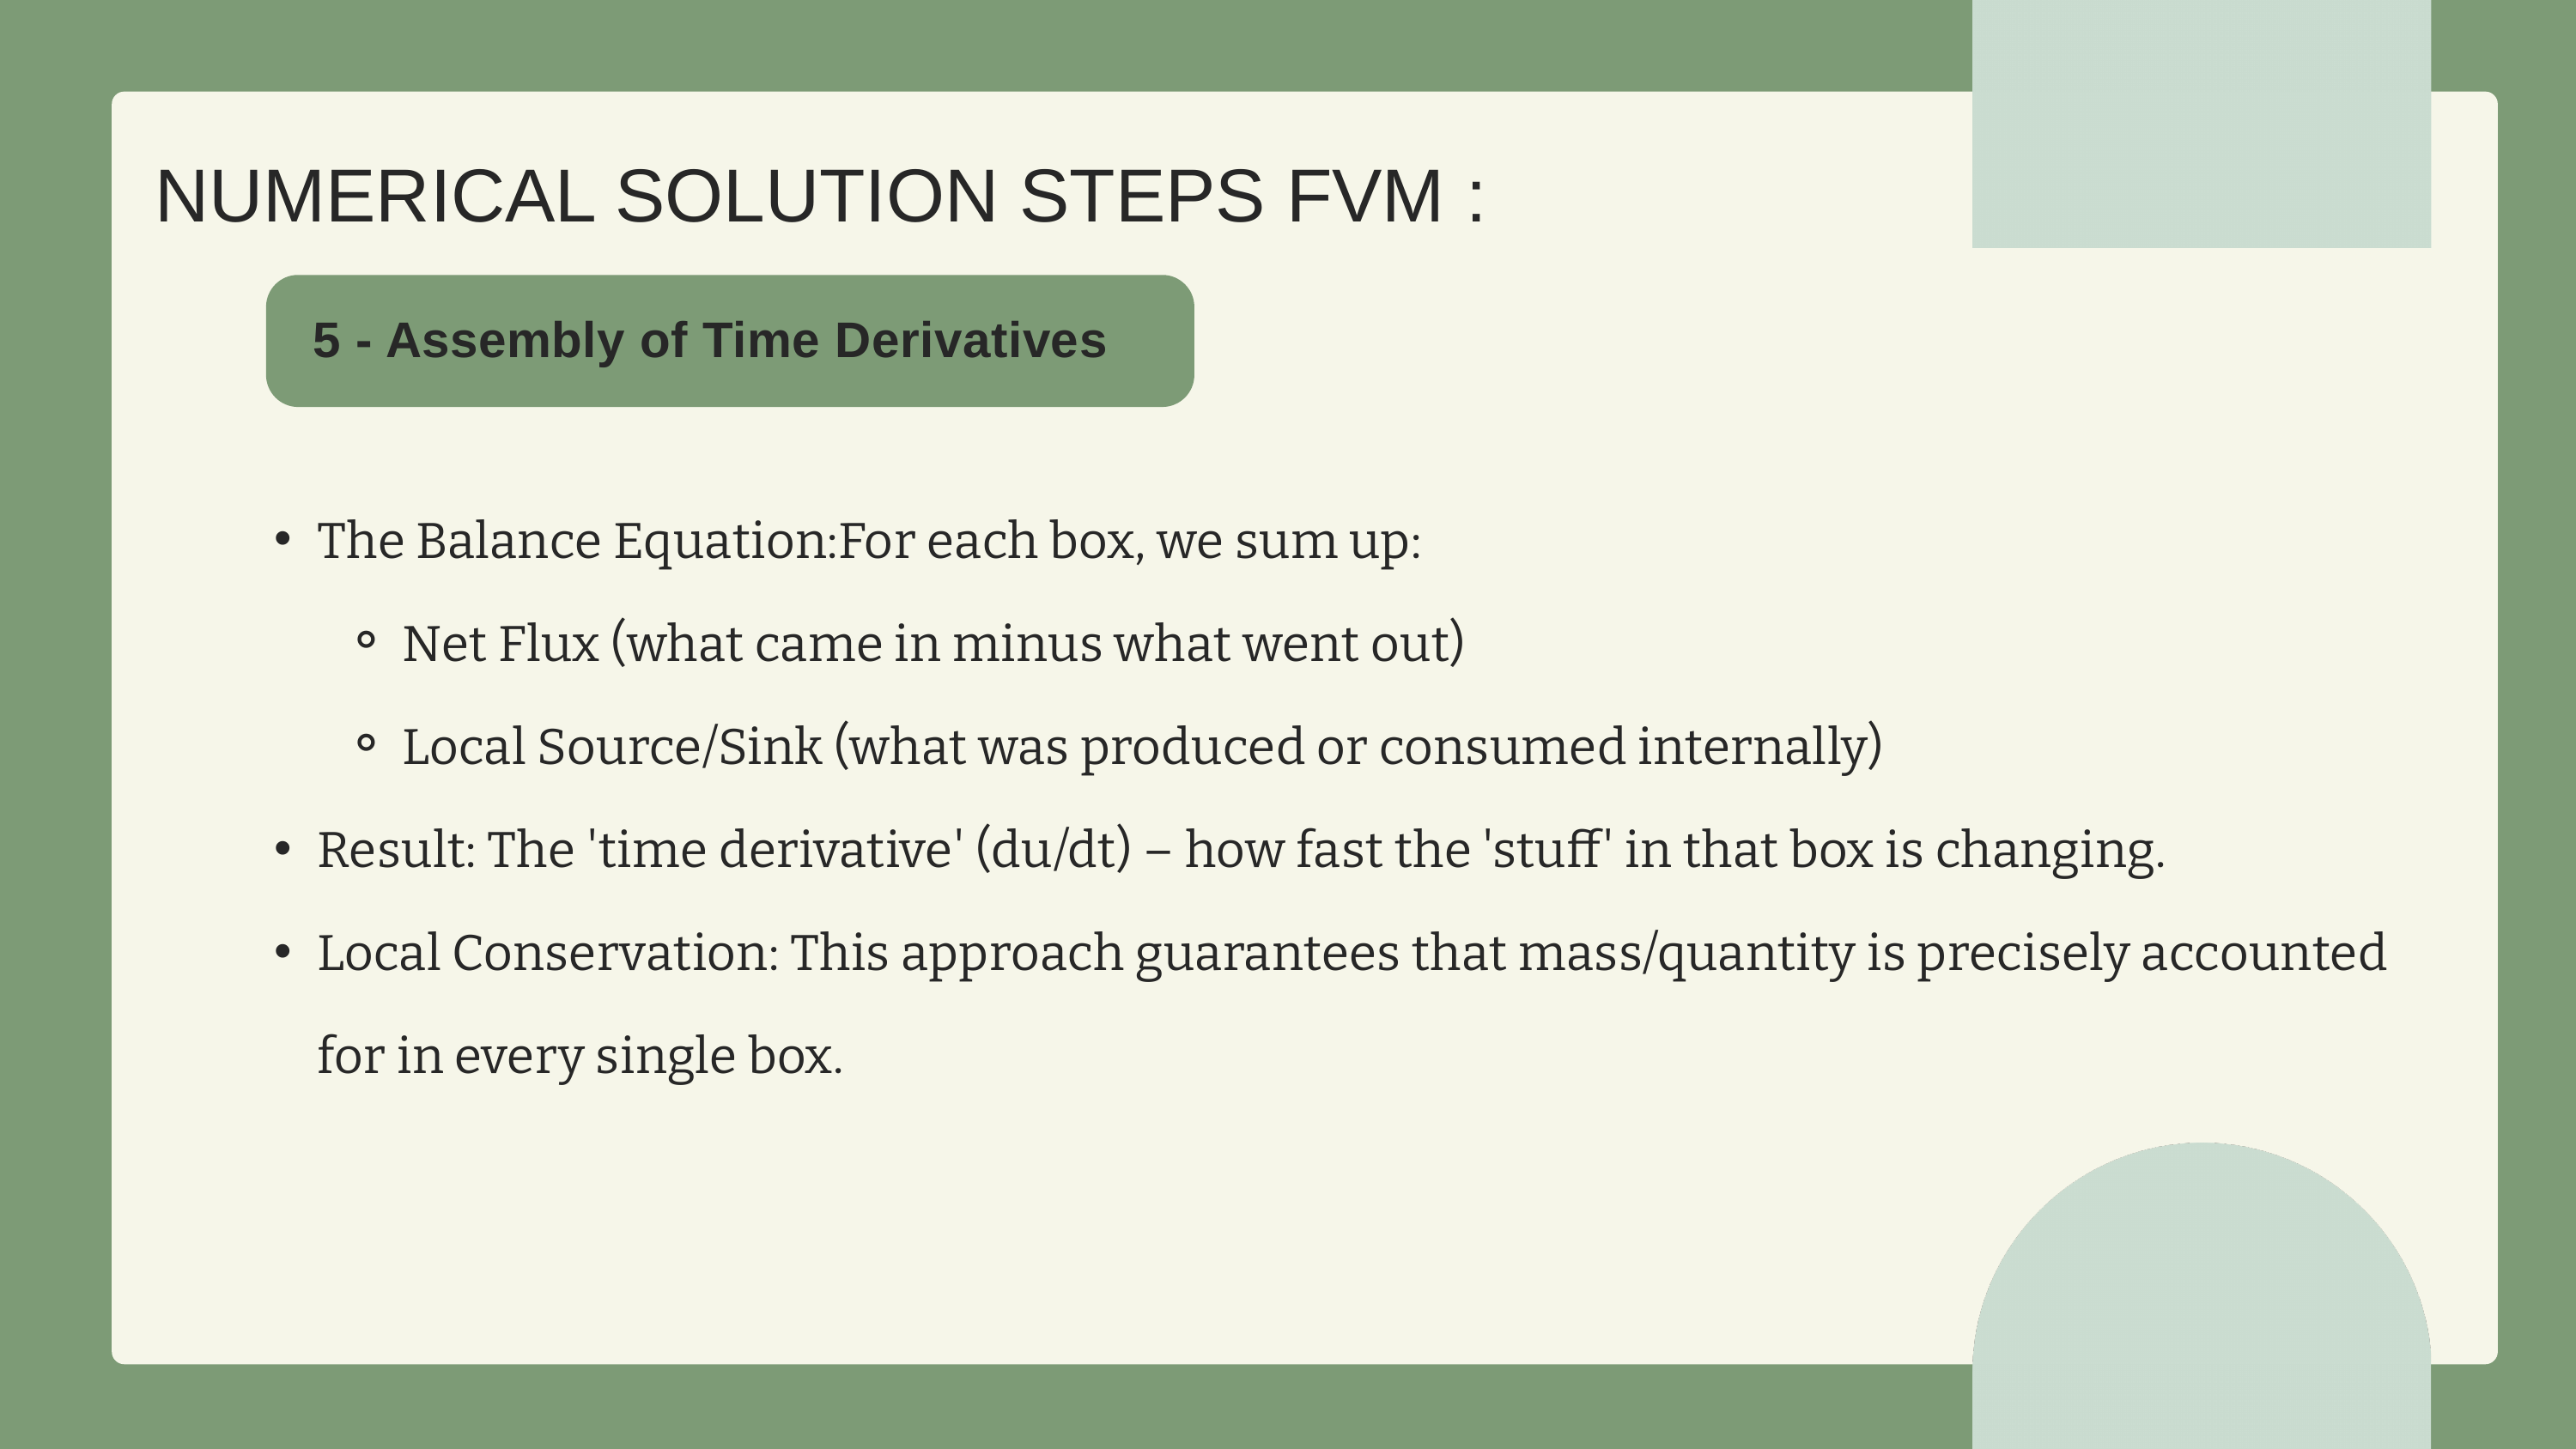

NUMERICAL SOLUTION STEPS FVM :

5 - Assembly of Time Derivatives
The Balance Equation:For each box, we sum up:
Net Flux (what came in minus what went out)
Local Source/Sink (what was produced or consumed internally)
Result: The 'time derivative' (du/dt) – how fast the 'stuff' in that box is changing.
Local Conservation: This approach guarantees that mass/quantity is precisely accounted for in every single box.